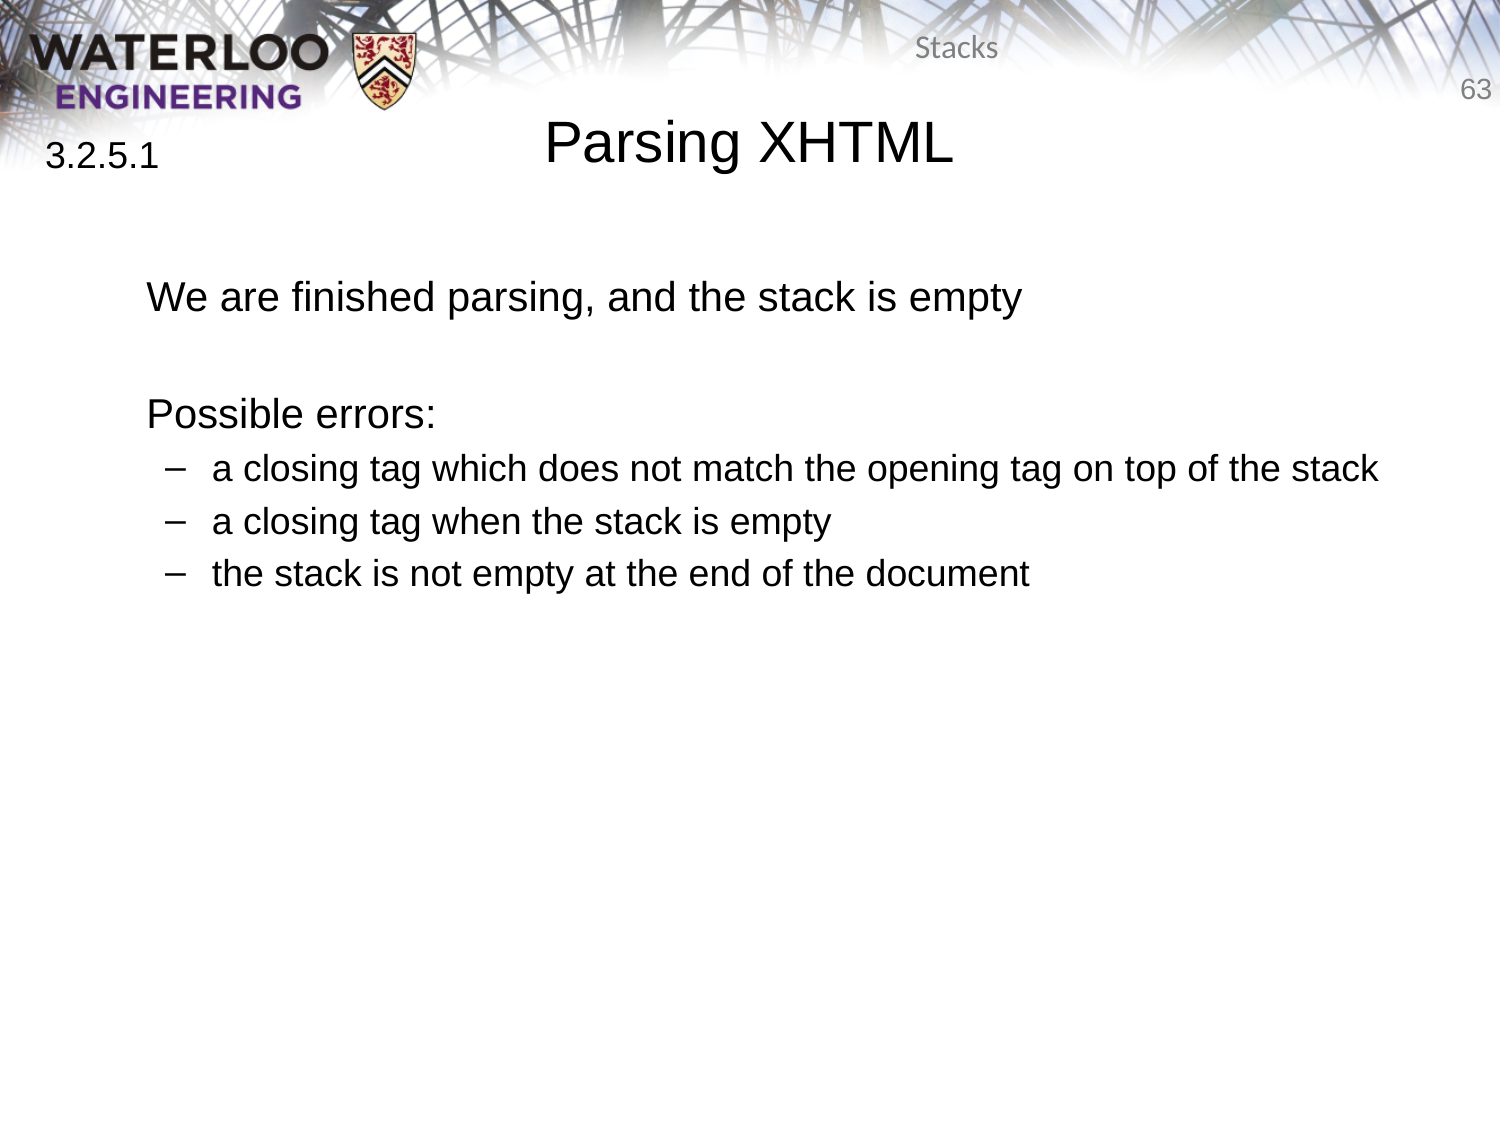

# Parsing XHTML
3.2.5.1
	We are finished parsing, and the stack is empty

	Possible errors:
a closing tag which does not match the opening tag on top of the stack
a closing tag when the stack is empty
the stack is not empty at the end of the document